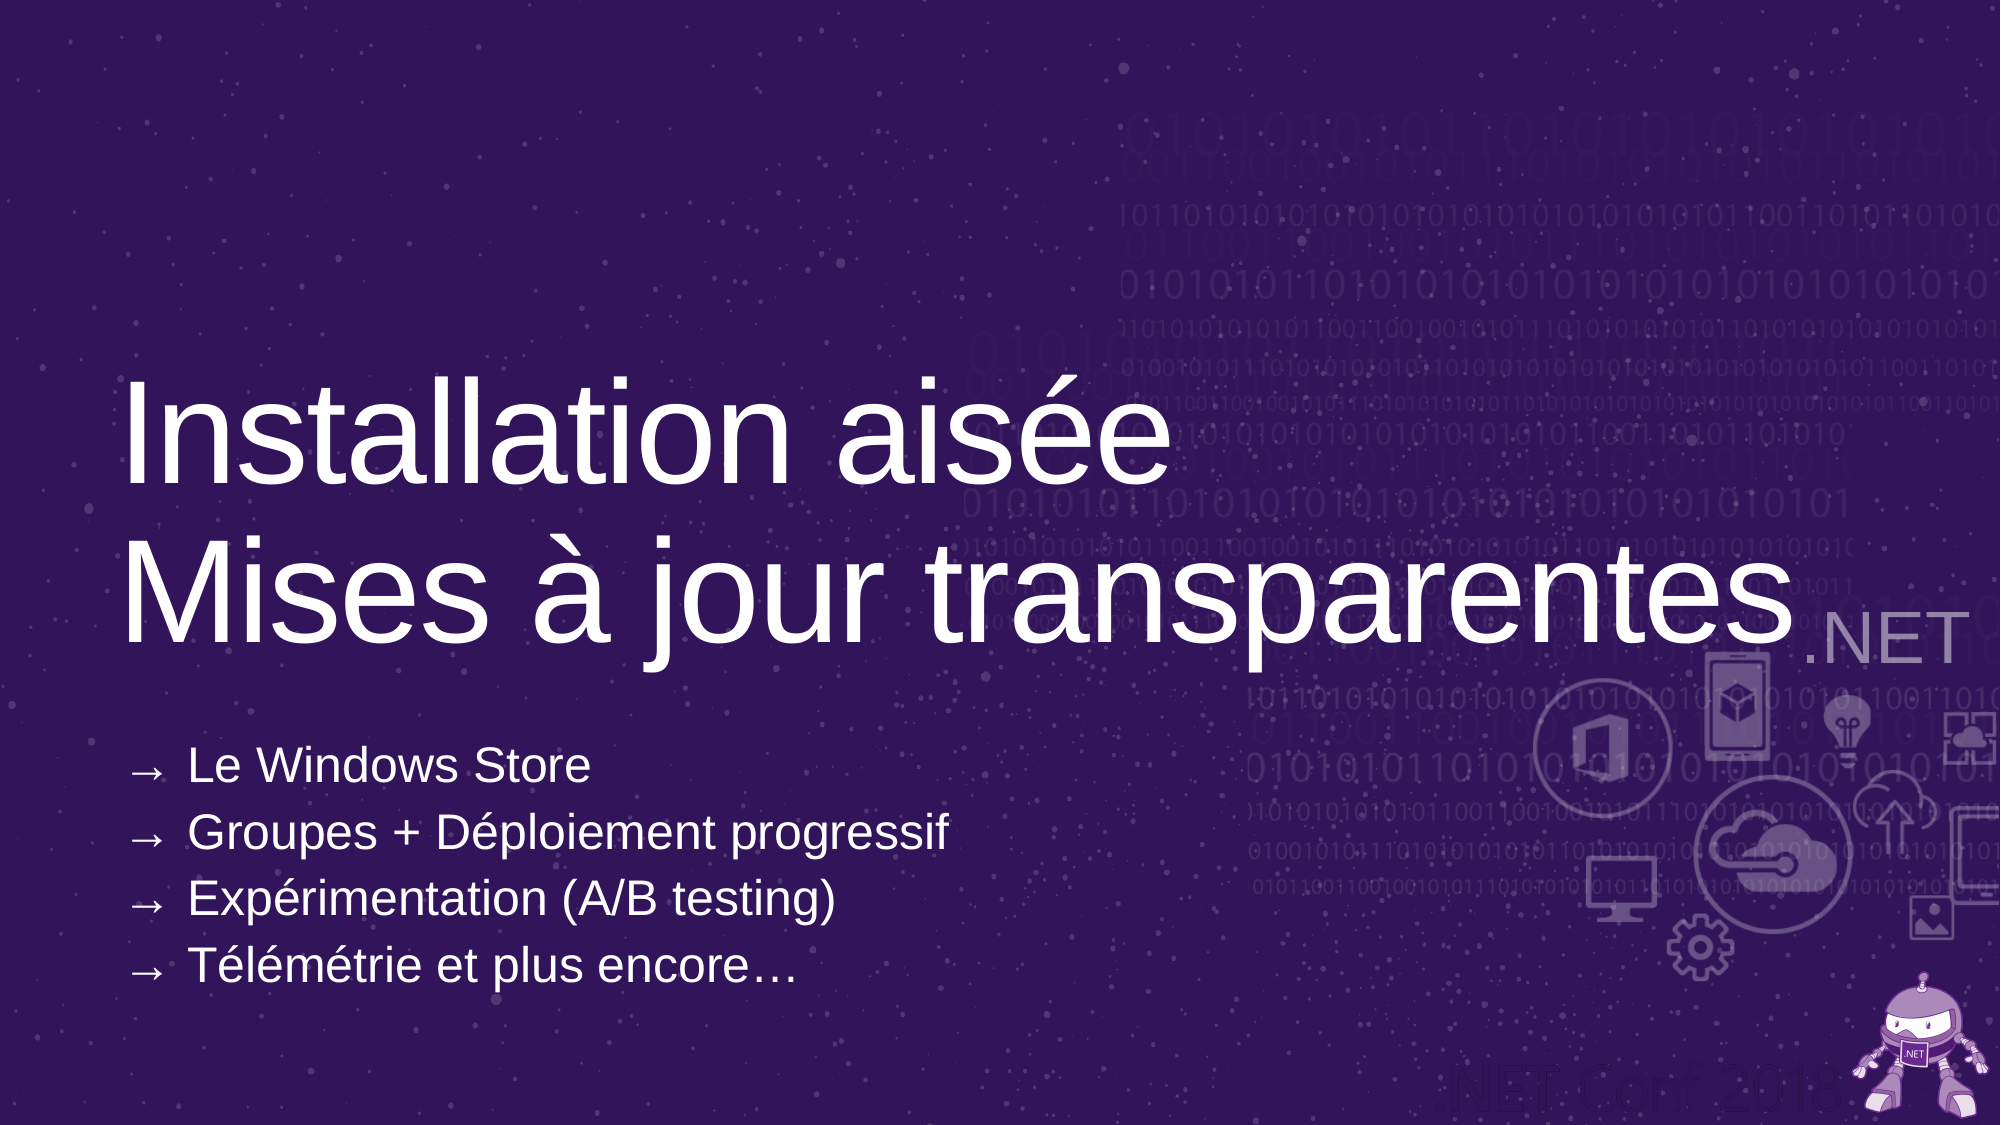

# Installation aisée Mises à jour transparentes
→ Le Windows Store
→ Groupes + Déploiement progressif
→ Expérimentation (A/B testing)
→ Télémétrie et plus encore…